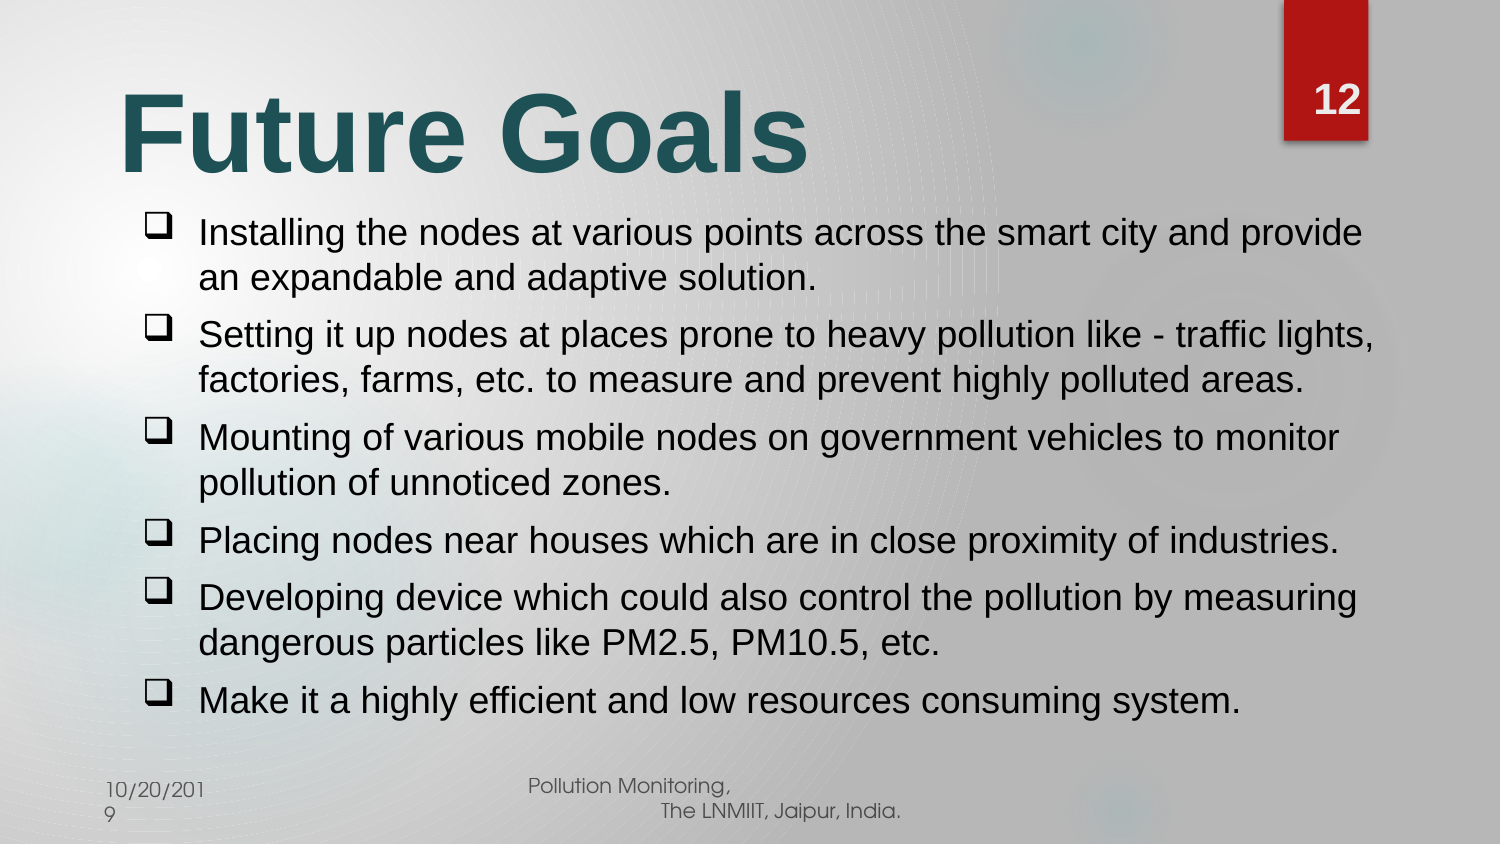

12
# Future Goals
Installing the nodes at various points across the smart city and provide an expandable and adaptive solution.
Setting it up nodes at places prone to heavy pollution like - traffic lights, factories, farms, etc. to measure and prevent highly polluted areas.
Mounting of various mobile nodes on government vehicles to monitor pollution of unnoticed zones.
Placing nodes near houses which are in close proximity of industries.
Developing device which could also control the pollution by measuring dangerous particles like PM2.5, PM10.5, etc.
Make it a highly efficient and low resources consuming system.
10/20/2019
Pollution Monitoring,                                                      The LNMIIT, Jaipur, India.